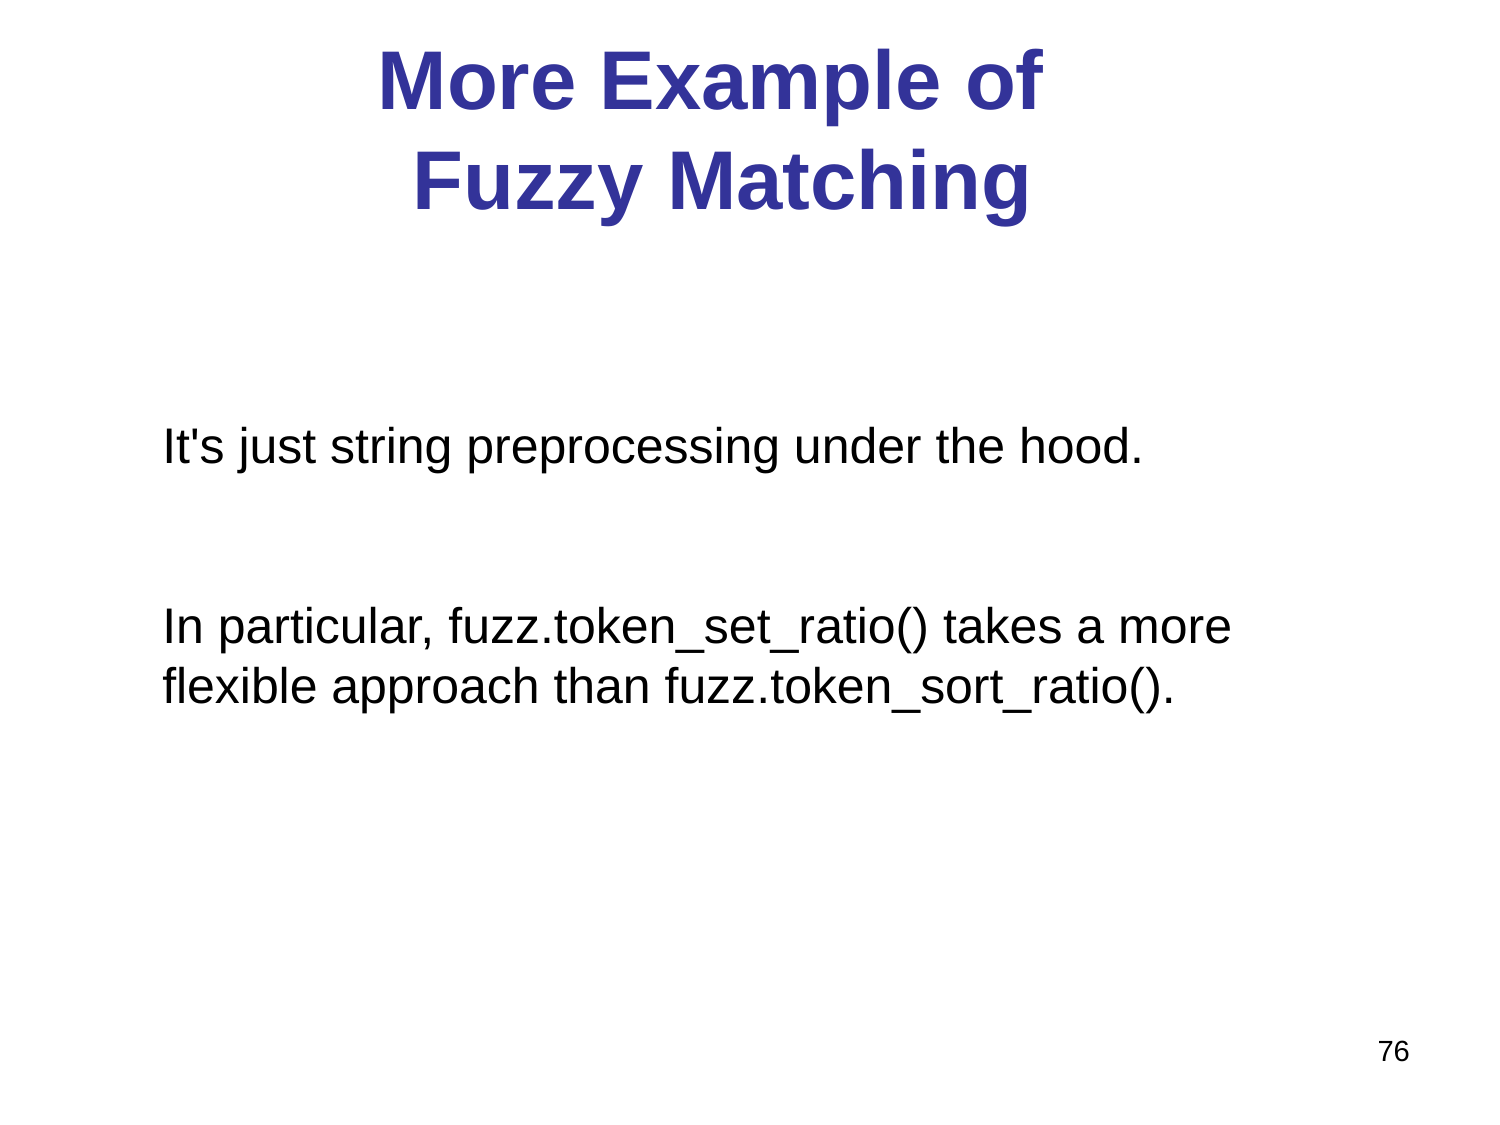

# More Example of Fuzzy Matching

It's just string preprocessing under the hood.

In particular, fuzz.token_set_ratio() takes a more flexible approach than fuzz.token_sort_ratio().

76